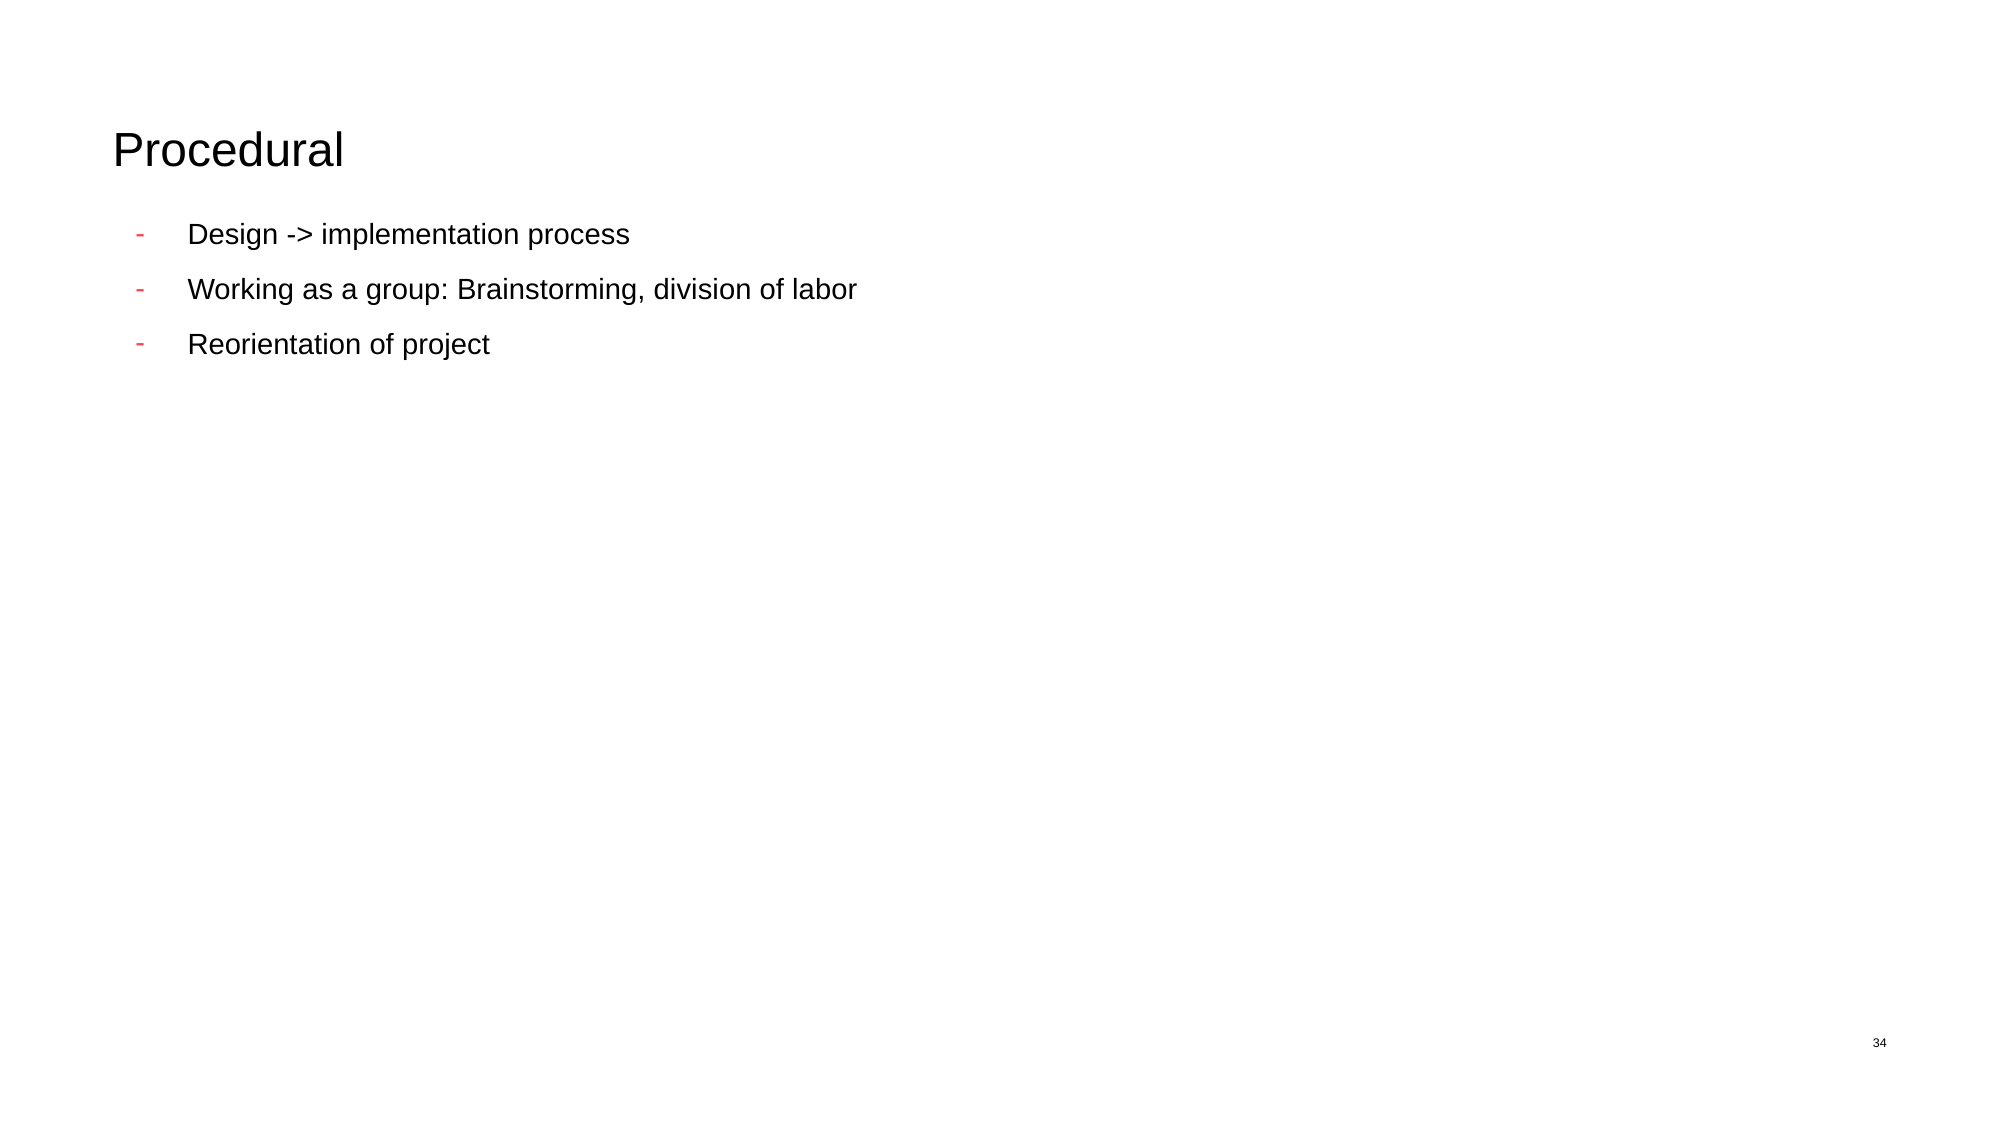

# Procedural
Design -> implementation process
Working as a group: Brainstorming, division of labor
Reorientation of project
34